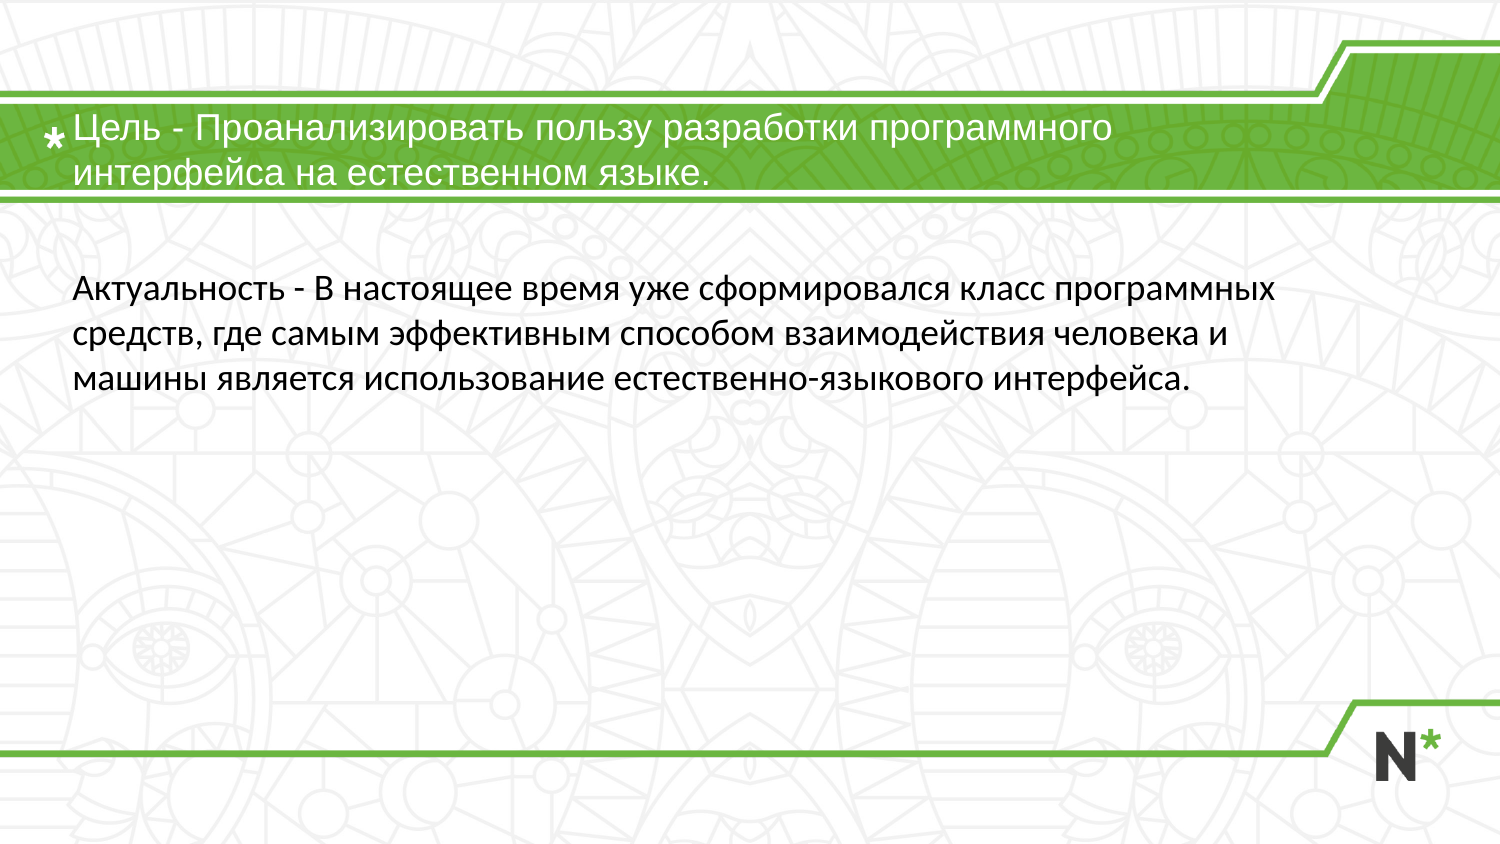

# Цель - Проанализировать пользу разработки программного интерфейса на естественном языке.
Актуальность - В настоящее время уже сформировался класс программных средств, где самым эффективным способом взаимодействия человека и машины является использование естественно-языкового интерфейса.